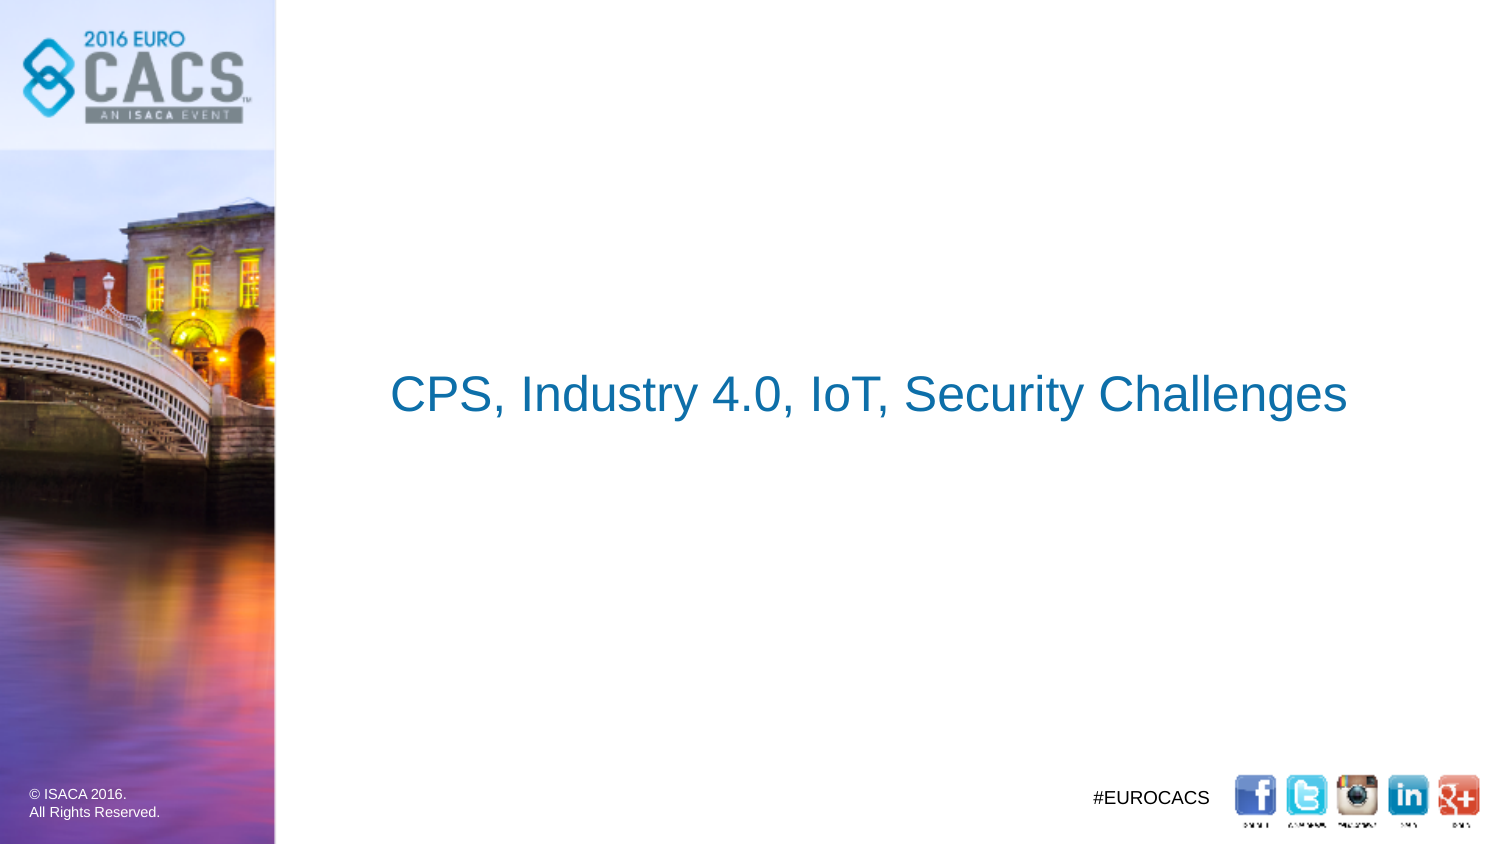

# CPS, Industry 4.0, IoT, Security Challenges